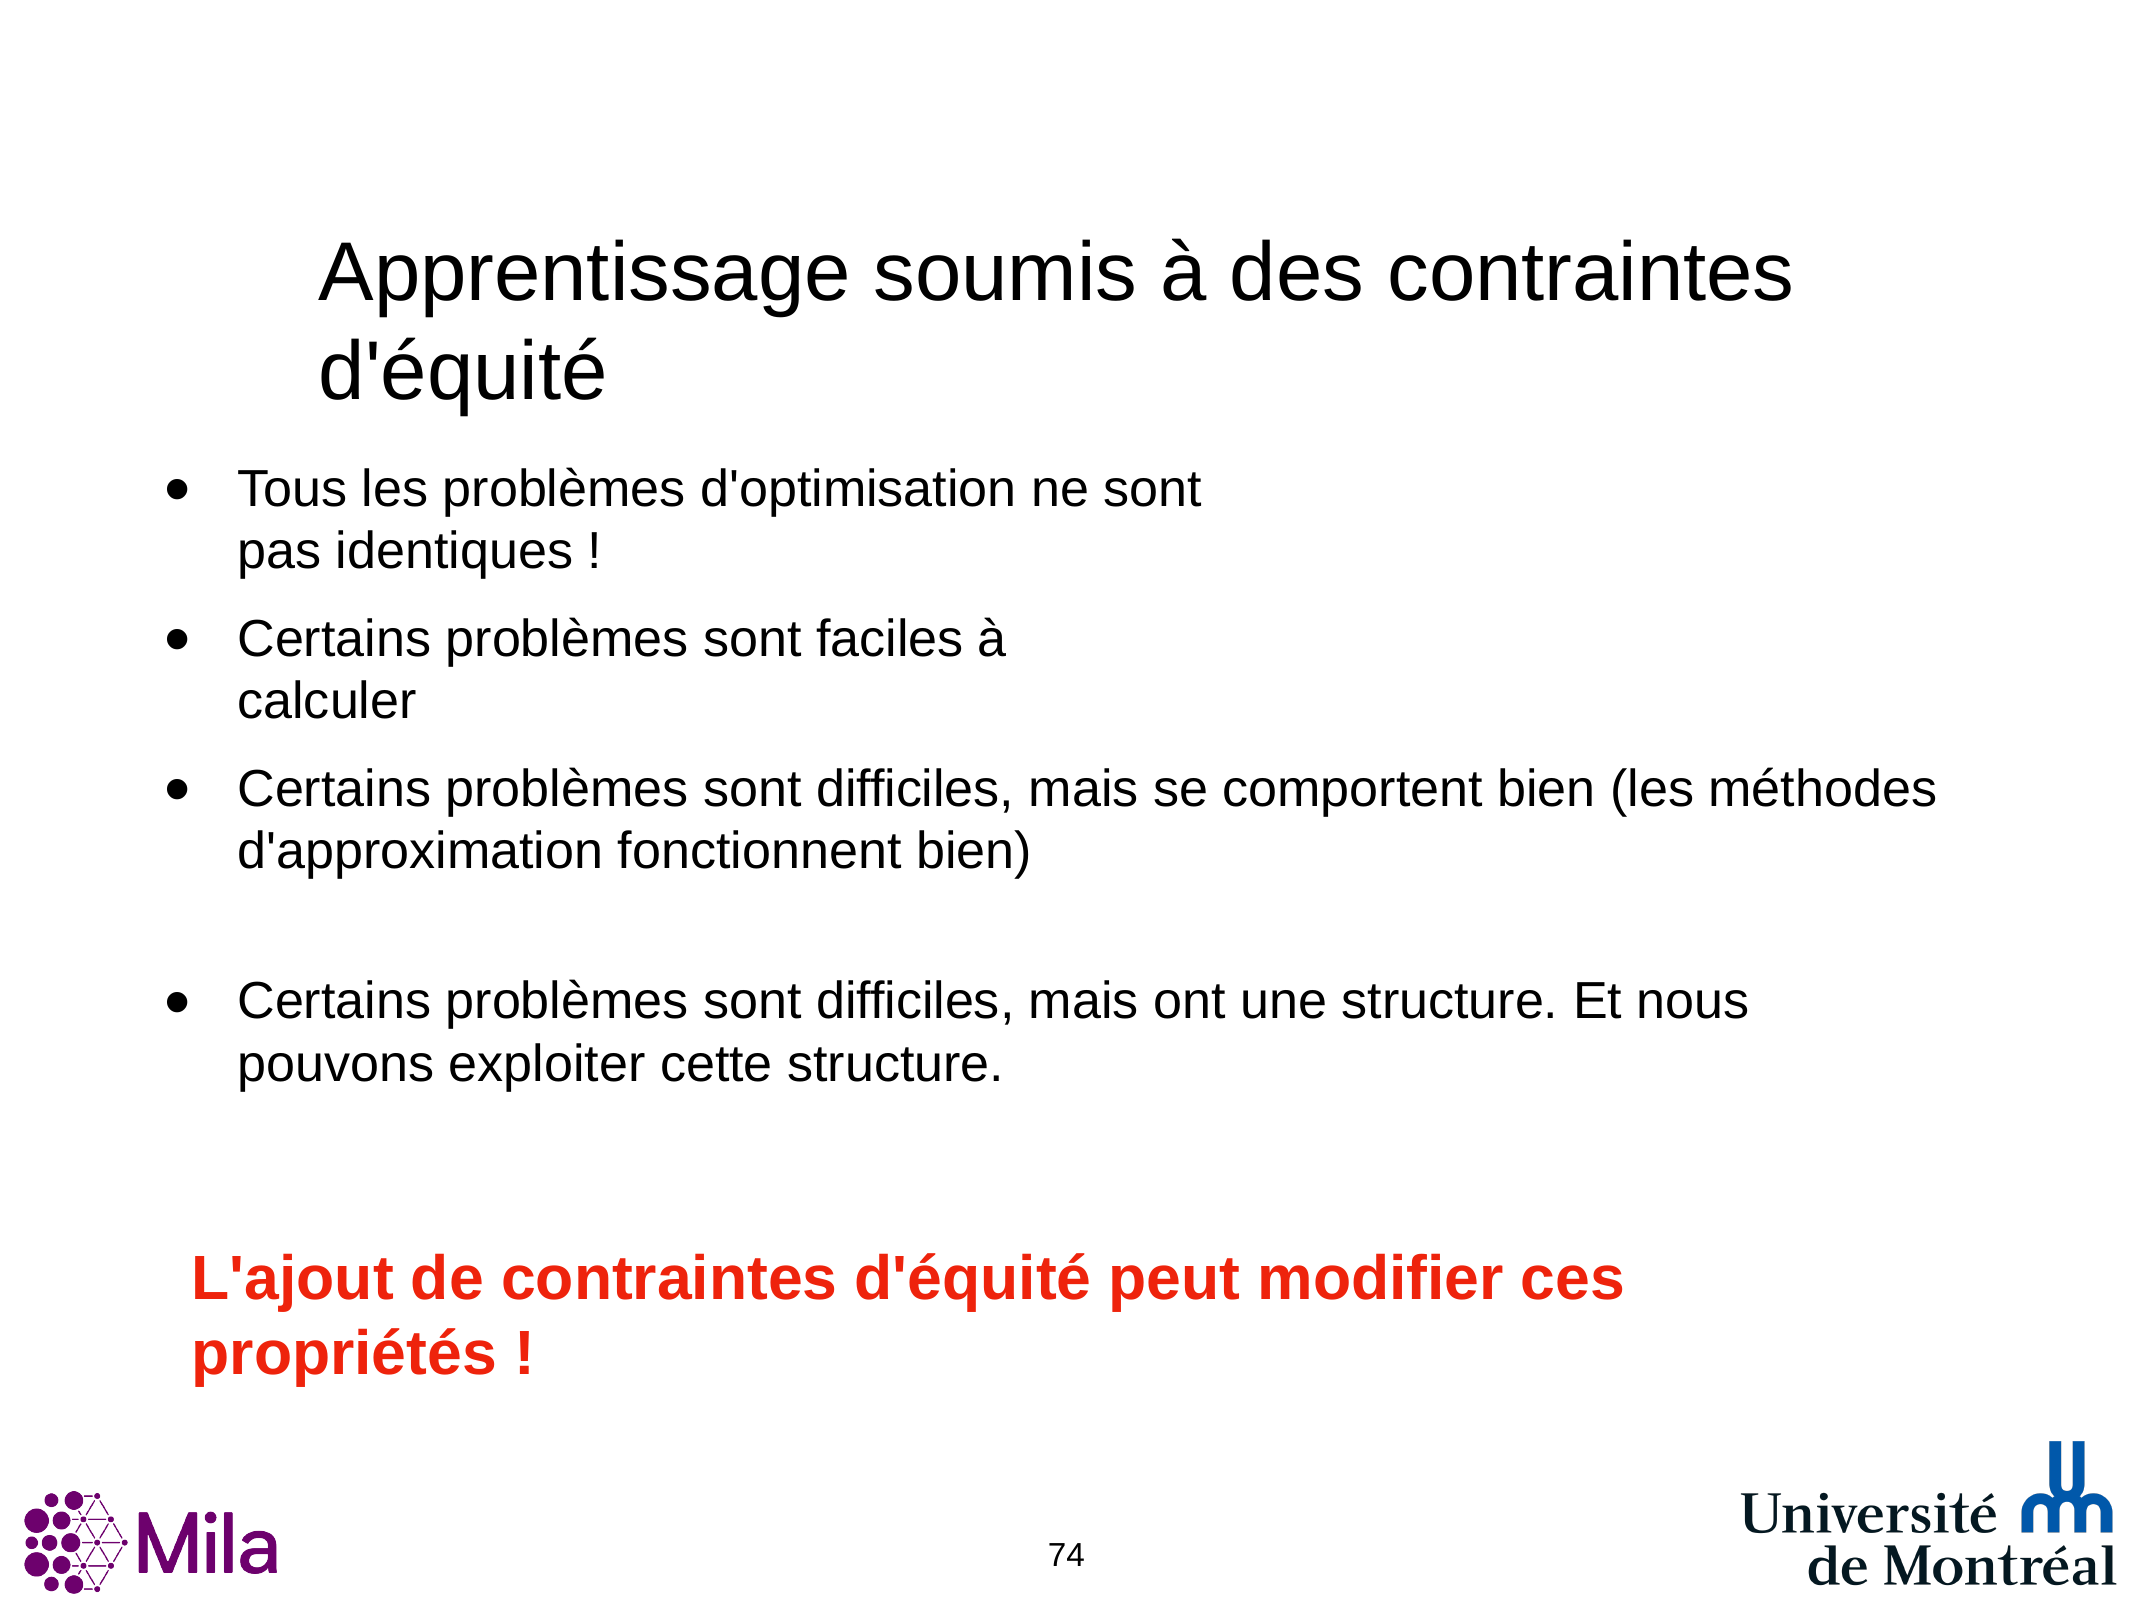

# Apprentissage soumis à des contraintes d'équité
•
•
•
Tous les problèmes d'optimisation ne sont pas identiques !
Certains problèmes sont faciles à calculer
Certains problèmes sont difficiles, mais se comportent bien (les méthodes d'approximation fonctionnent bien)
•
Certains problèmes sont difficiles, mais ont une structure. Et nous pouvons exploiter cette structure.
L'ajout de contraintes d'équité peut modifier ces propriétés !
74